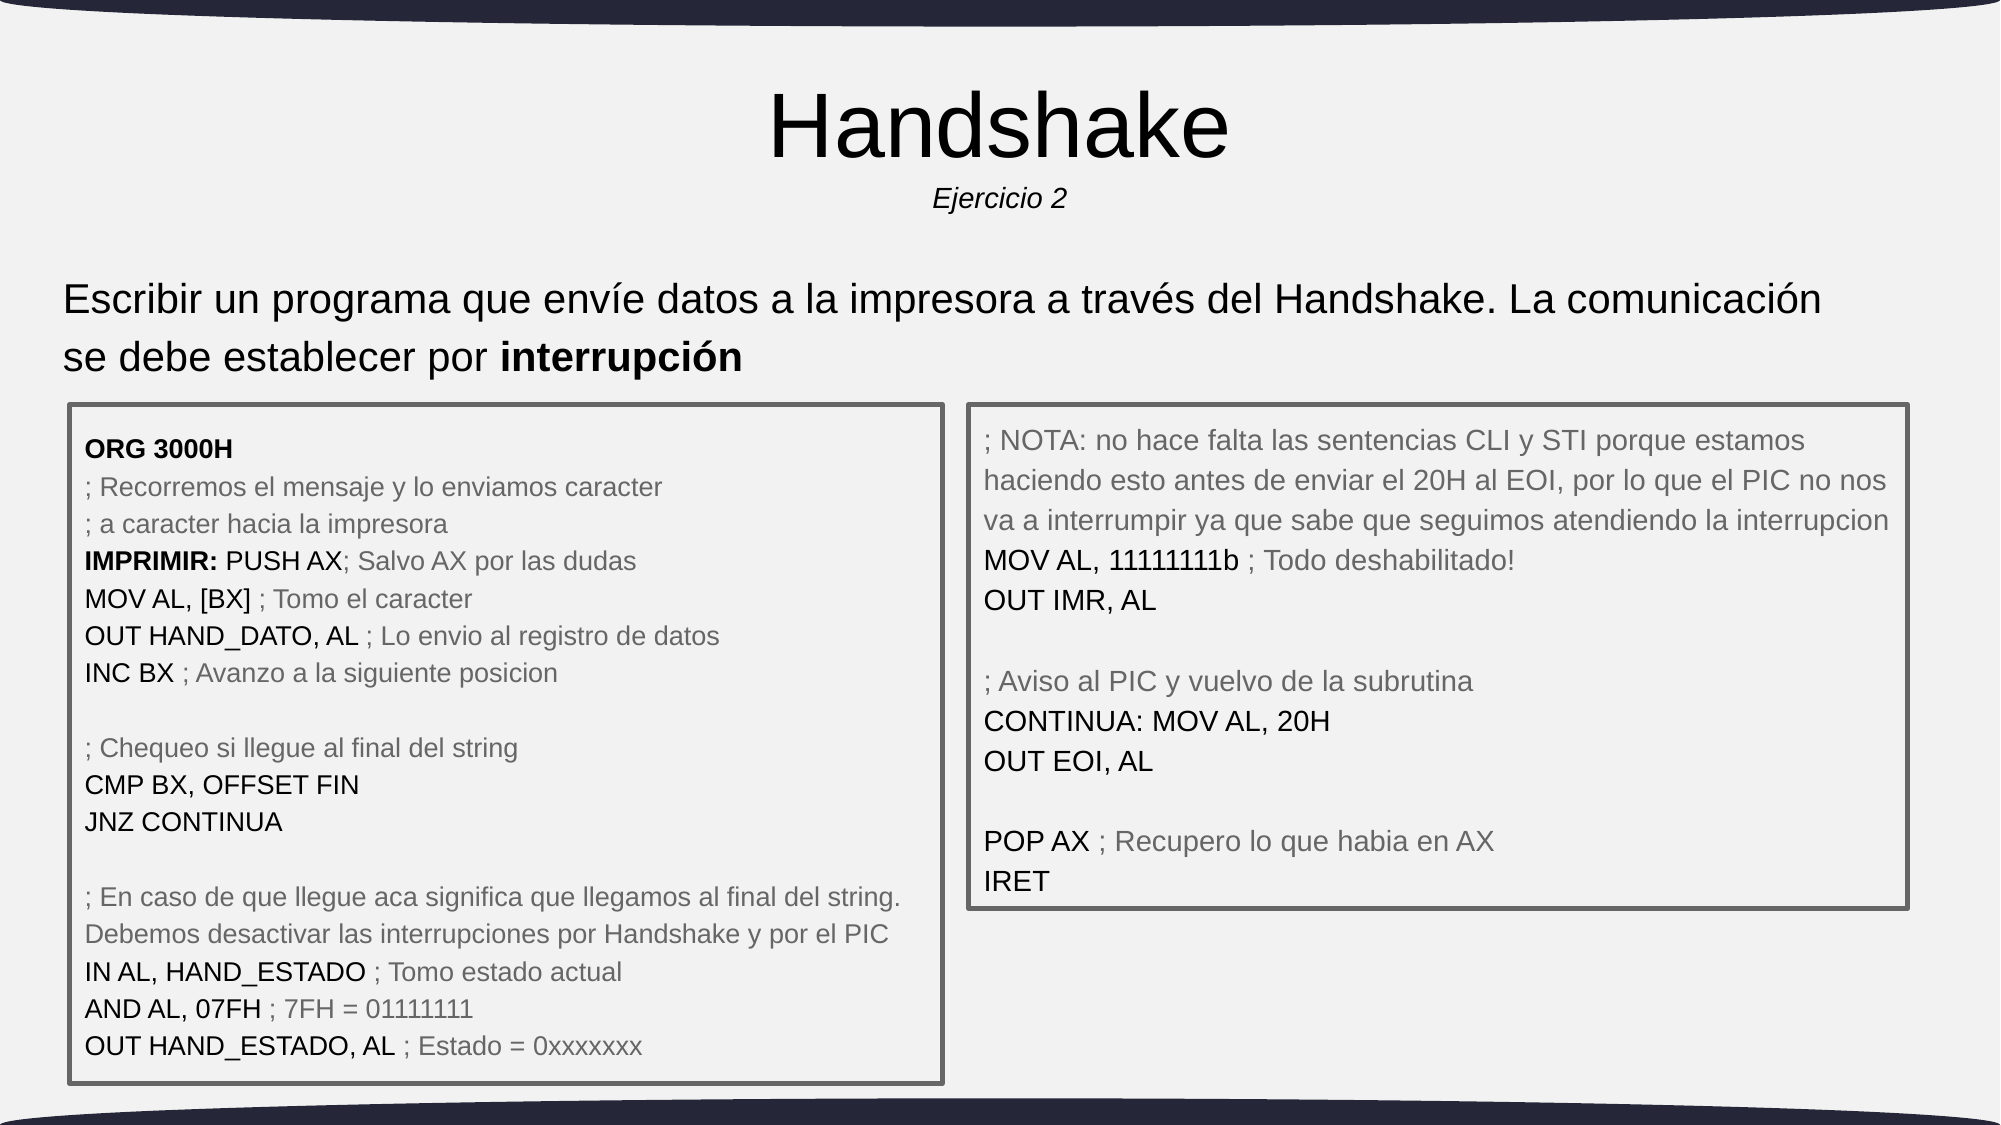

# Handshake
Ejercicio 2

Escribir un programa que envíe datos a la impresora a través del Handshake. La comunicación se debe establecer por interrupción
ORG 3000H
; Recorremos el mensaje y lo enviamos caracter
; a caracter hacia la impresora
IMPRIMIR: PUSH AX; Salvo AX por las dudas
MOV AL, [BX] ; Tomo el caracter
OUT HAND_DATO, AL ; Lo envio al registro de datos
INC BX ; Avanzo a la siguiente posicion

; Chequeo si llegue al final del string
CMP BX, OFFSET FIN
JNZ CONTINUA

; En caso de que llegue aca significa que llegamos al final del string. Debemos desactivar las interrupciones por Handshake y por el PIC
IN AL, HAND_ESTADO ; Tomo estado actual
AND AL, 07FH ; 7FH = 01111111
OUT HAND_ESTADO, AL ; Estado = 0xxxxxxx
; NOTA: no hace falta las sentencias CLI y STI porque estamos haciendo esto antes de enviar el 20H al EOI, por lo que el PIC no nos va a interrumpir ya que sabe que seguimos atendiendo la interrupcion
MOV AL, 11111111b ; Todo deshabilitado!
OUT IMR, AL

; Aviso al PIC y vuelvo de la subrutina
CONTINUA: MOV AL, 20H
OUT EOI, AL

POP AX ; Recupero lo que habia en AX
IRET